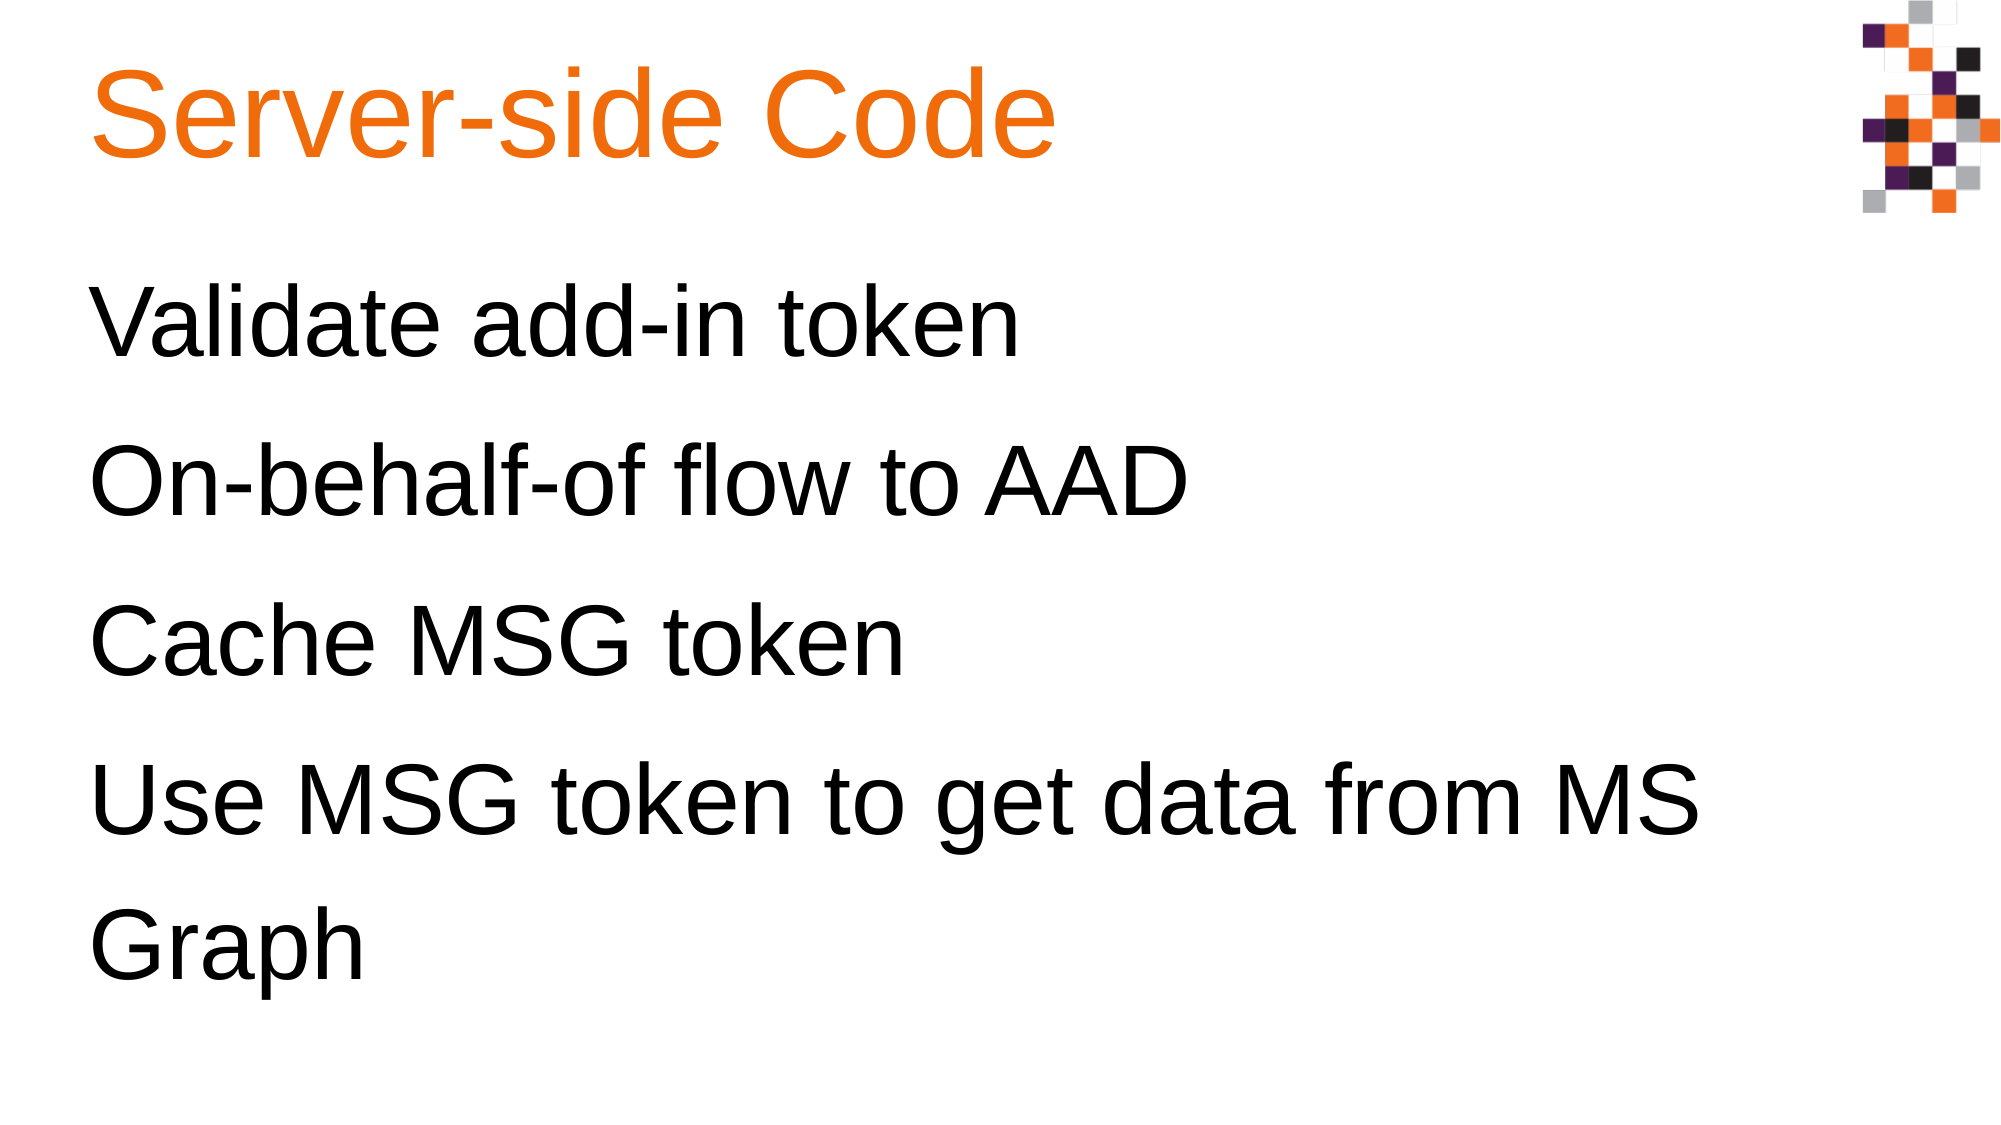

# Server-side Code
Validate add-in token
On-behalf-of flow to AAD
Cache MSG token
Use MSG token to get data from MS Graph